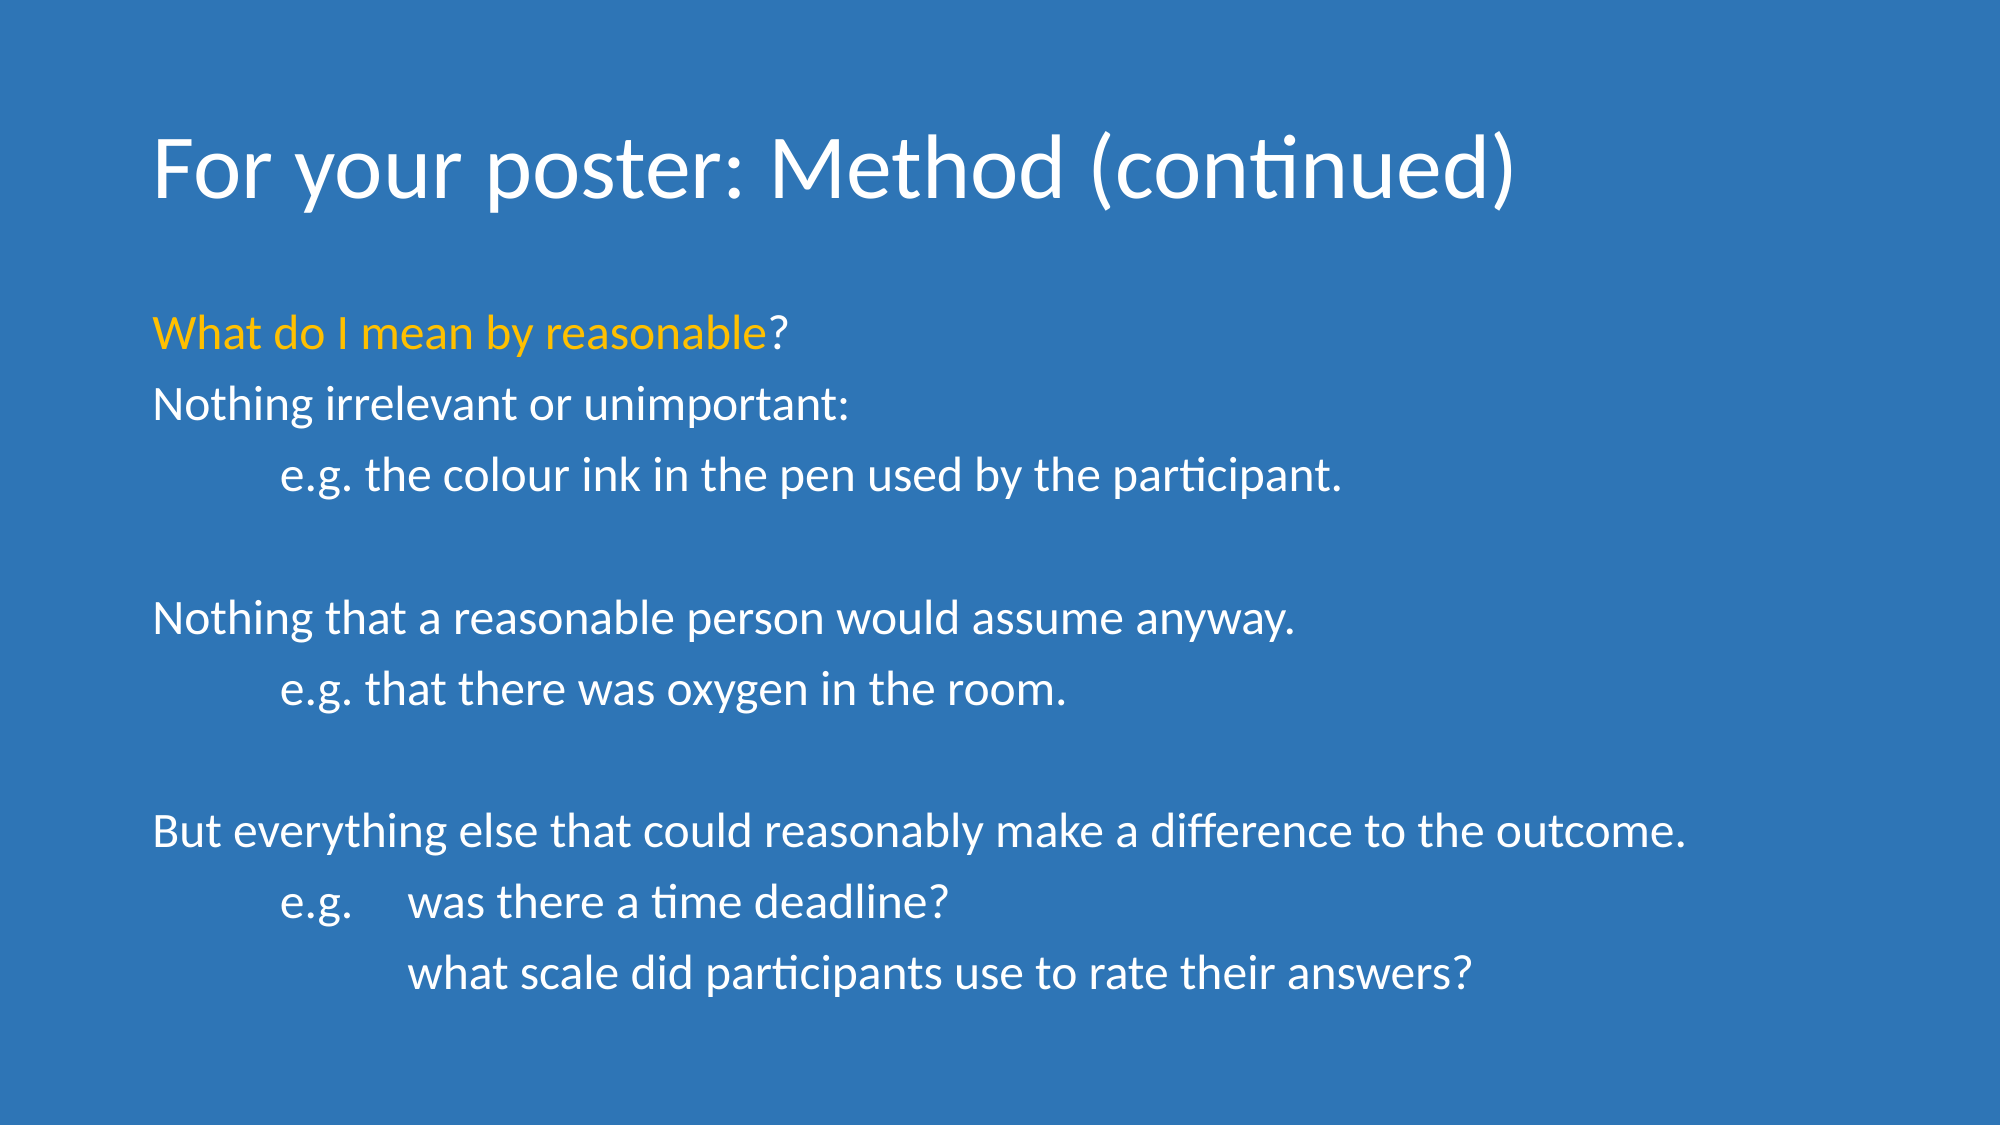

# For your poster: Method (continued)
What do I mean by reasonable?
Nothing irrelevant or unimportant:
	e.g. the colour ink in the pen used by the participant.

Nothing that a reasonable person would assume anyway.
	e.g. that there was oxygen in the room.

But everything else that could reasonably make a difference to the outcome.
	e.g. 	was there a time deadline?
	 	what scale did participants use to rate their answers?